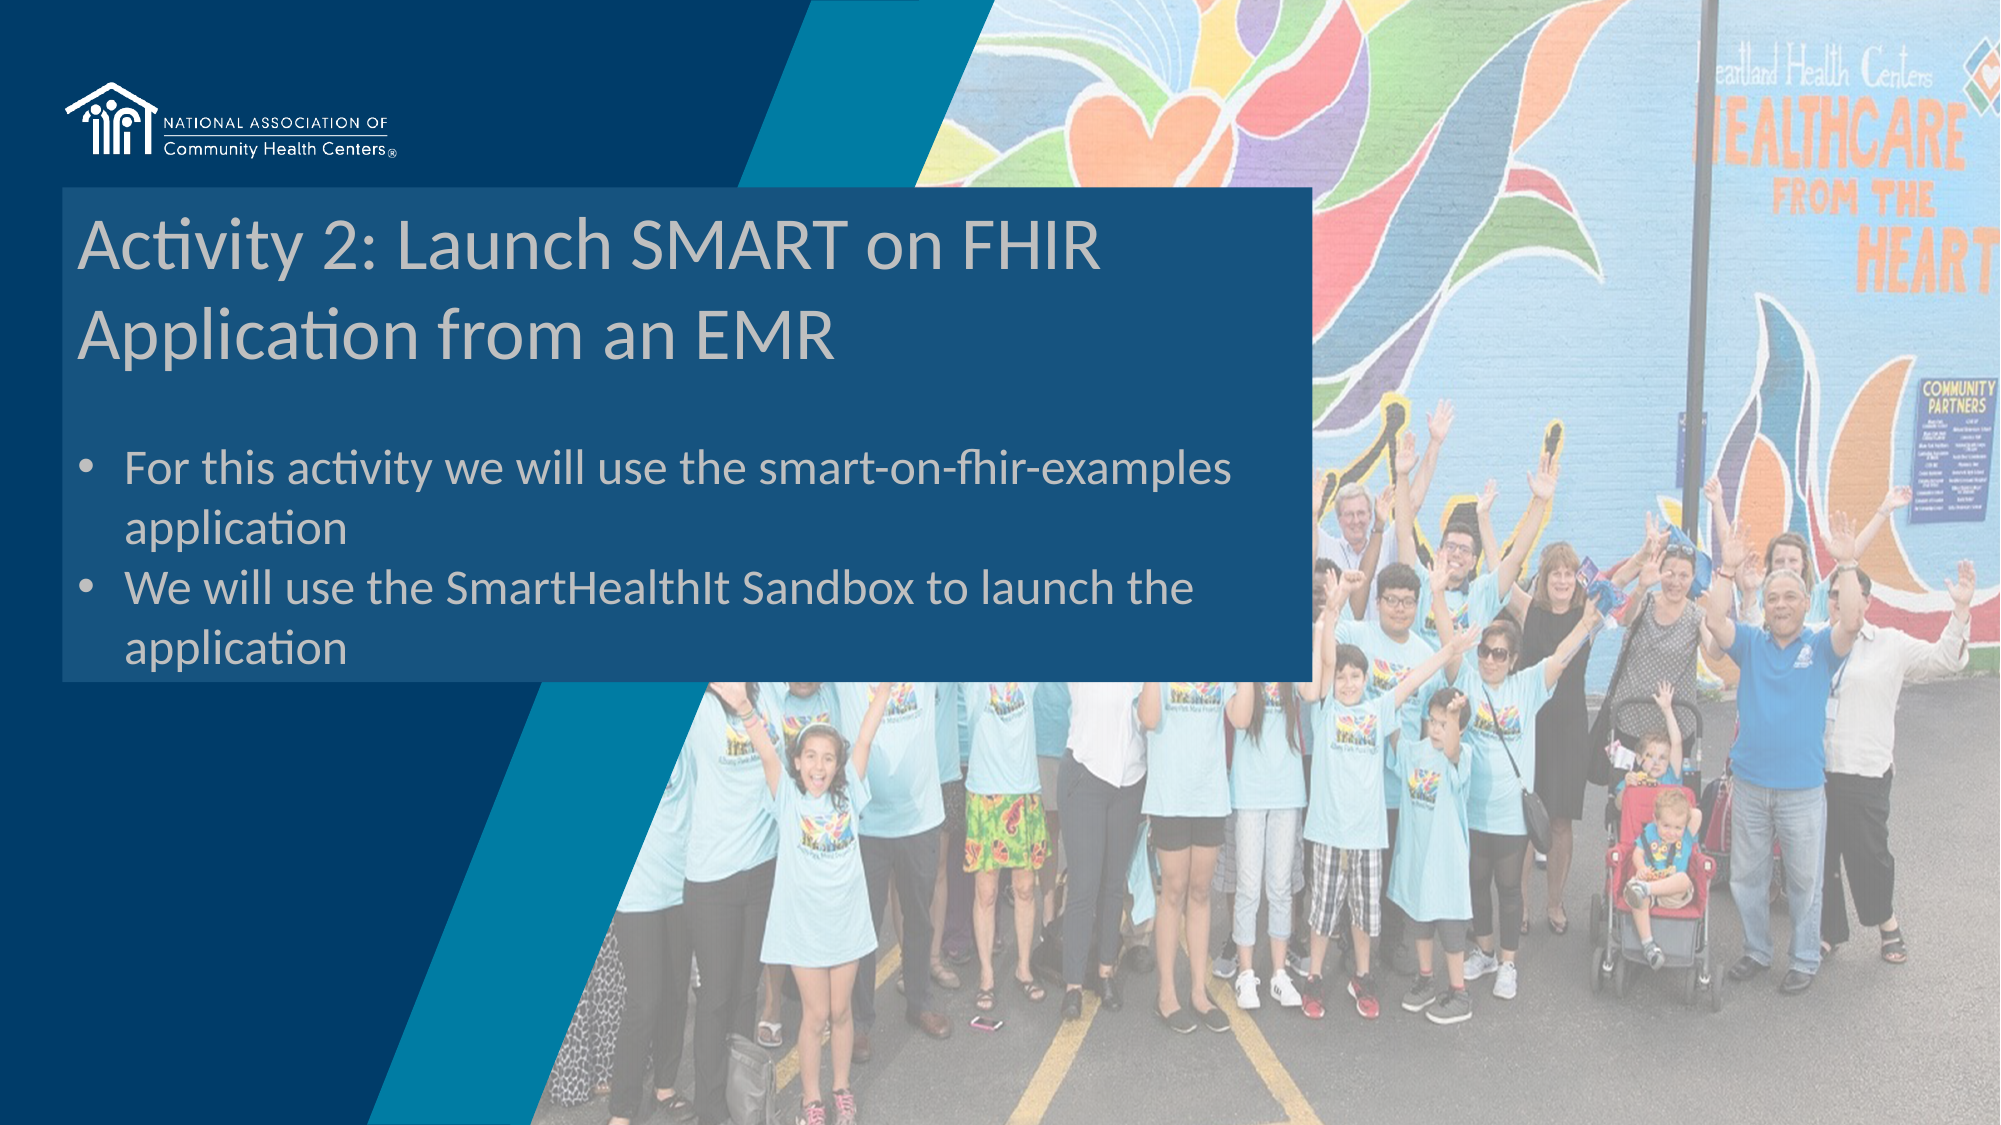

Activity 2: Launch SMART on FHIR Application from an EMR

For this activity we will use the smart-on-fhir-examples application
We will use the SmartHealthIt Sandbox to launch the application